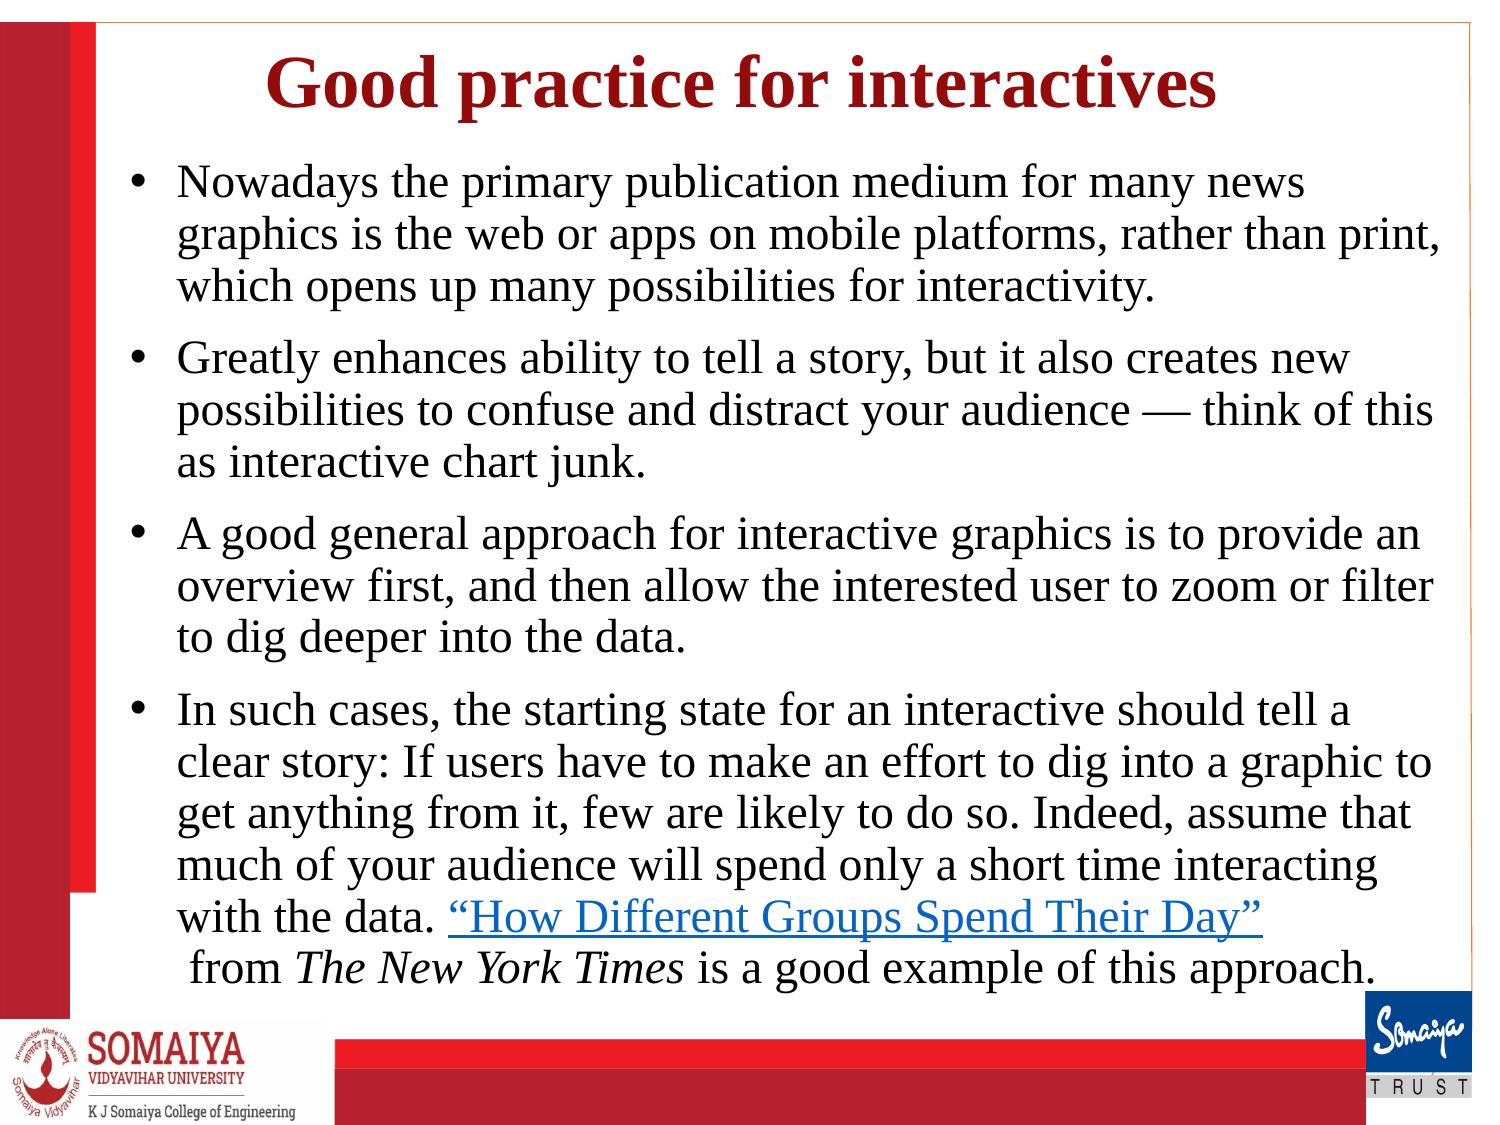

# Good practice for interactives
Nowadays the primary publication medium for many news graphics is the web or apps on mobile platforms, rather than print, which opens up many possibilities for interactivity.
Greatly enhances ability to tell a story, but it also creates new possibilities to confuse and distract your audience — think of this as interactive chart junk.
A good general approach for interactive graphics is to provide an overview first, and then allow the interested user to zoom or filter to dig deeper into the data.
In such cases, the starting state for an interactive should tell a clear story: If users have to make an effort to dig into a graphic to get anything from it, few are likely to do so. Indeed, assume that much of your audience will spend only a short time interacting with the data. “How Different Groups Spend Their Day” from The New York Times is a good example of this approach.